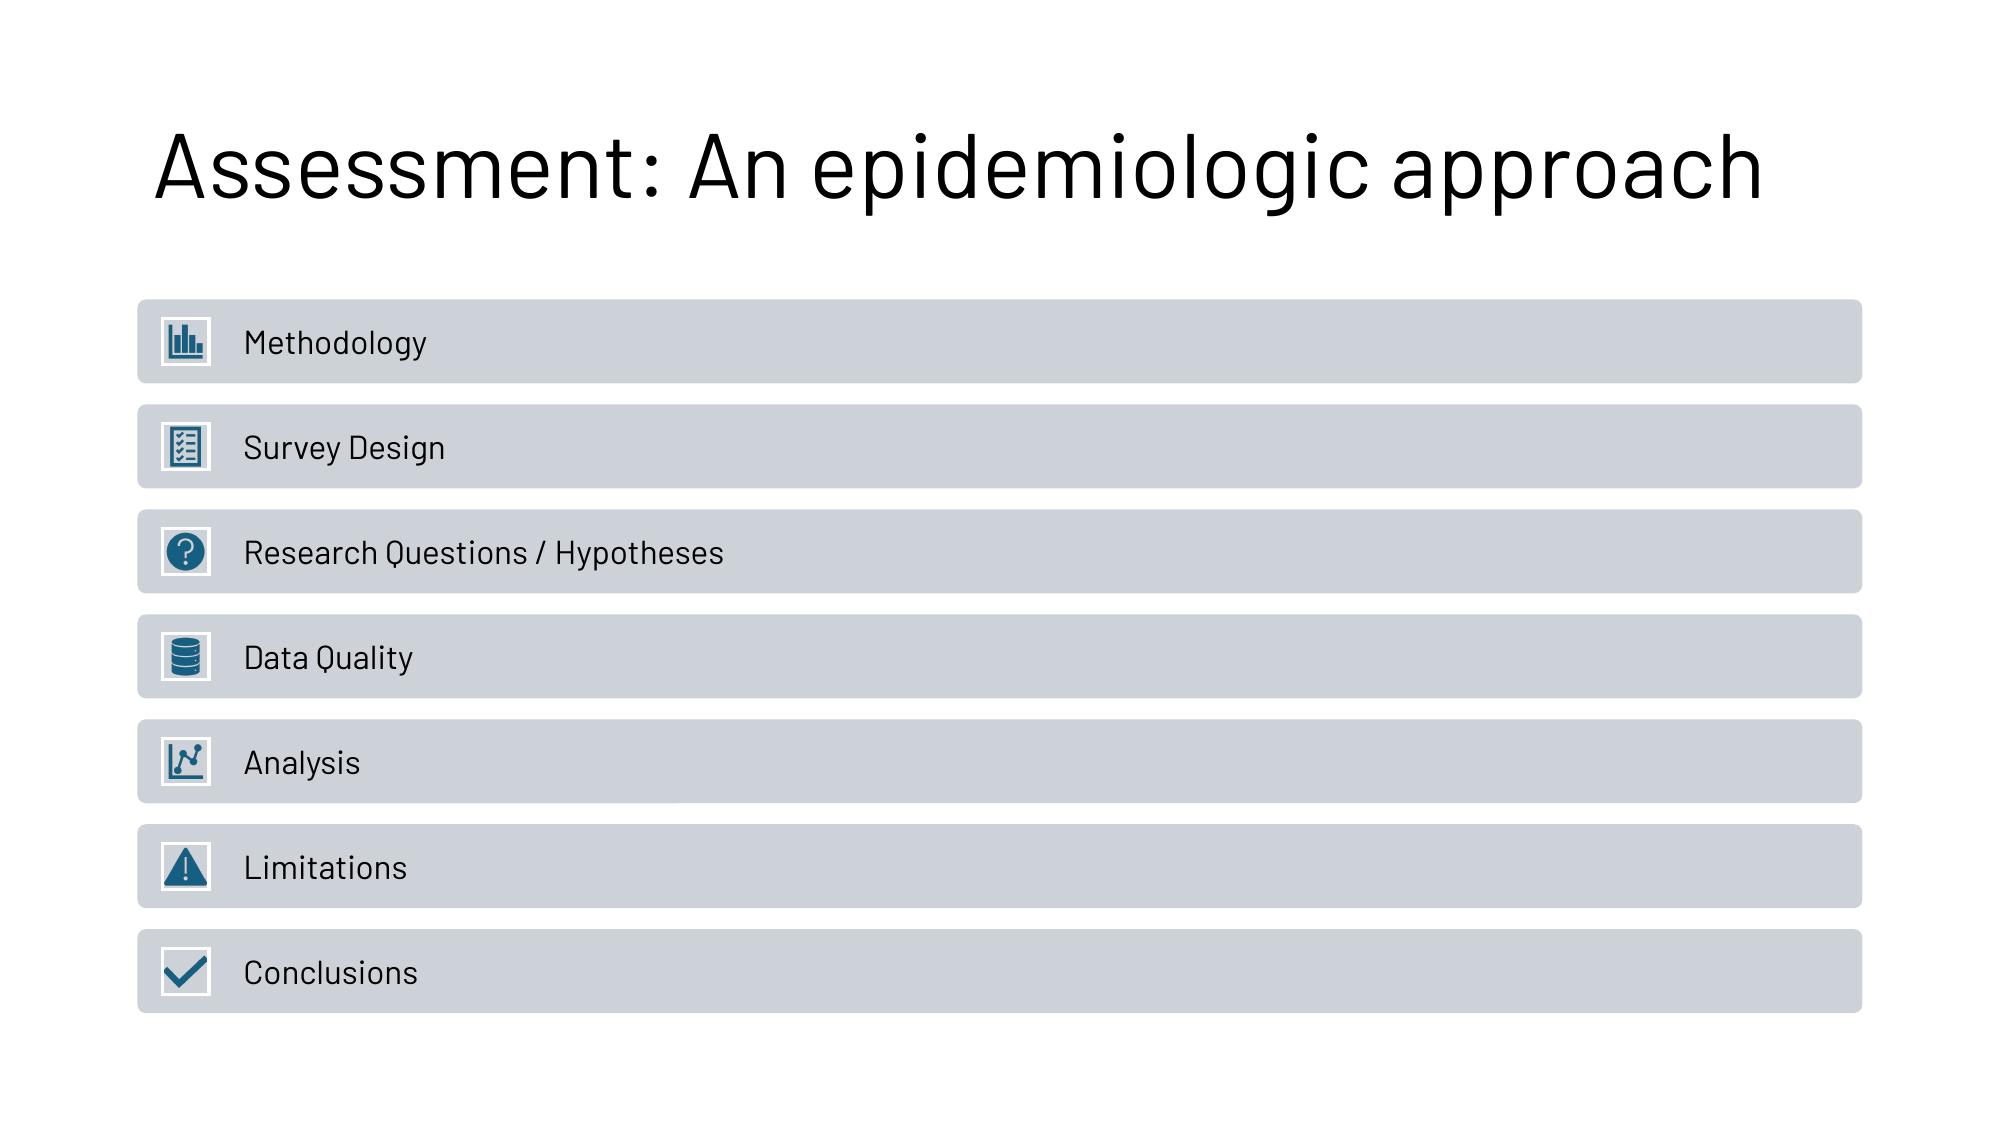

# Assessment: An epidemiologic approach
Methodology
Survey Design
Research Questions / Hypotheses
Data Quality
Analysis
Limitations
Conclusions